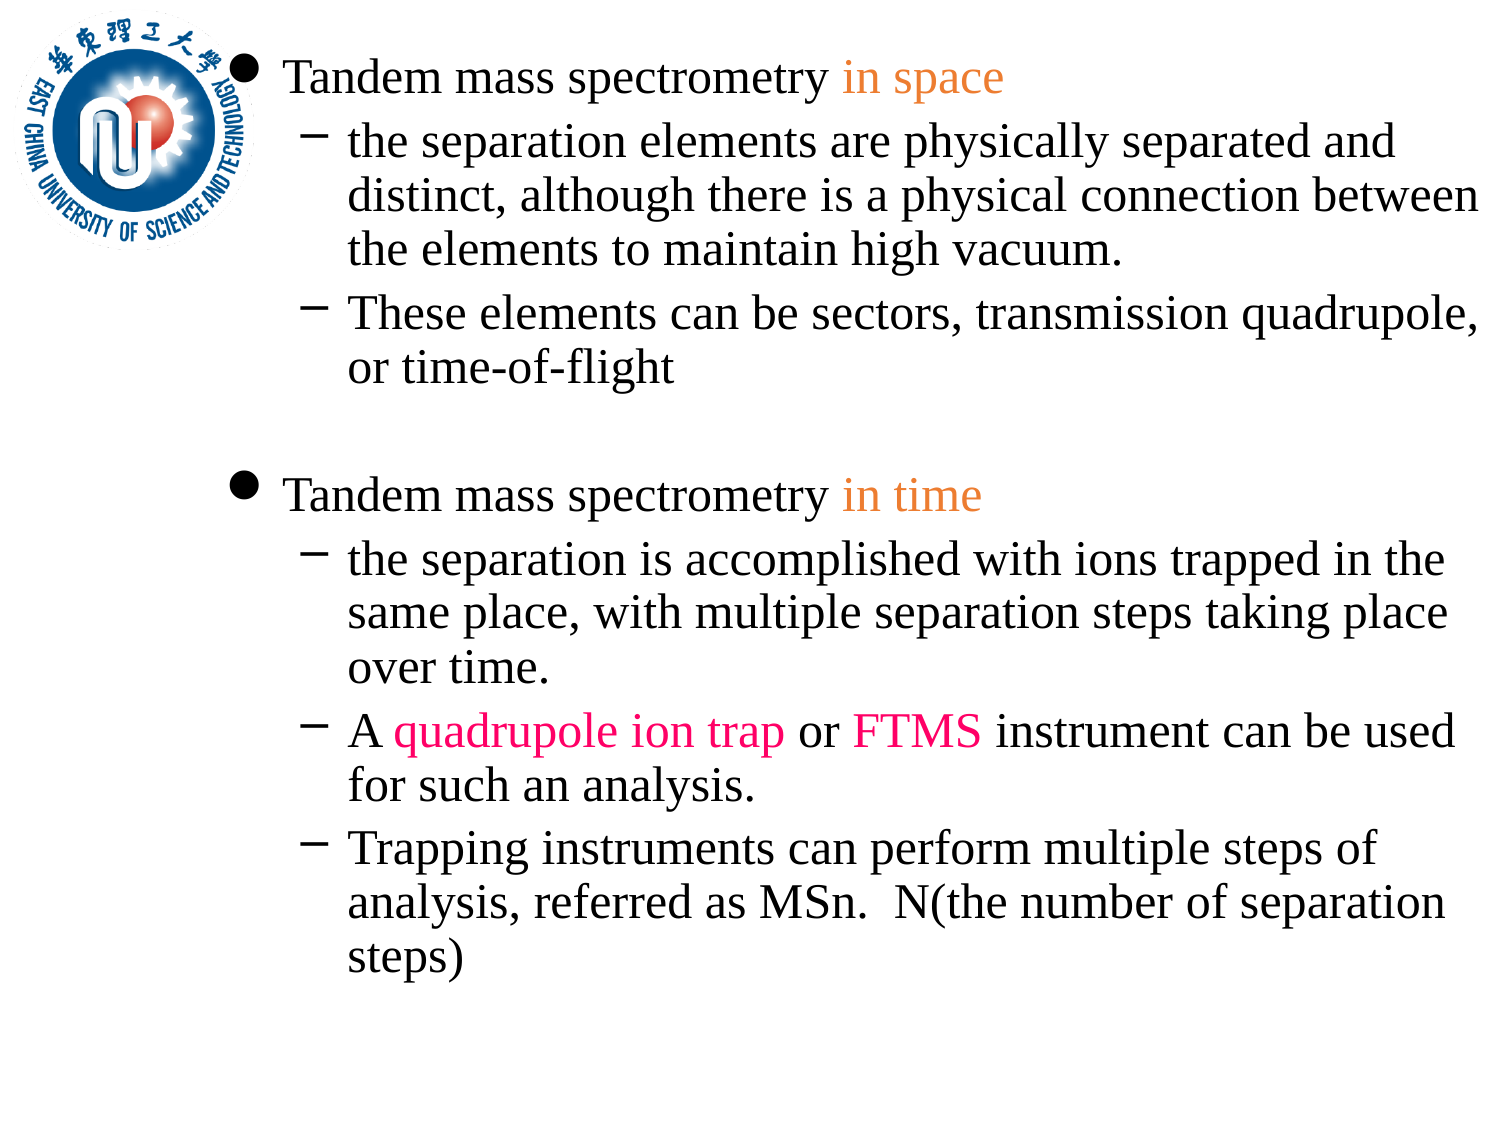

Tandem mass spectrometry in space
the separation elements are physically separated and distinct, although there is a physical connection between the elements to maintain high vacuum.
These elements can be sectors, transmission quadrupole, or time-of-flight

Tandem mass spectrometry in time
the separation is accomplished with ions trapped in the same place, with multiple separation steps taking place over time.
A quadrupole ion trap or FTMS instrument can be used for such an analysis.
Trapping instruments can perform multiple steps of analysis, referred as MSn.  N(the number of separation steps)